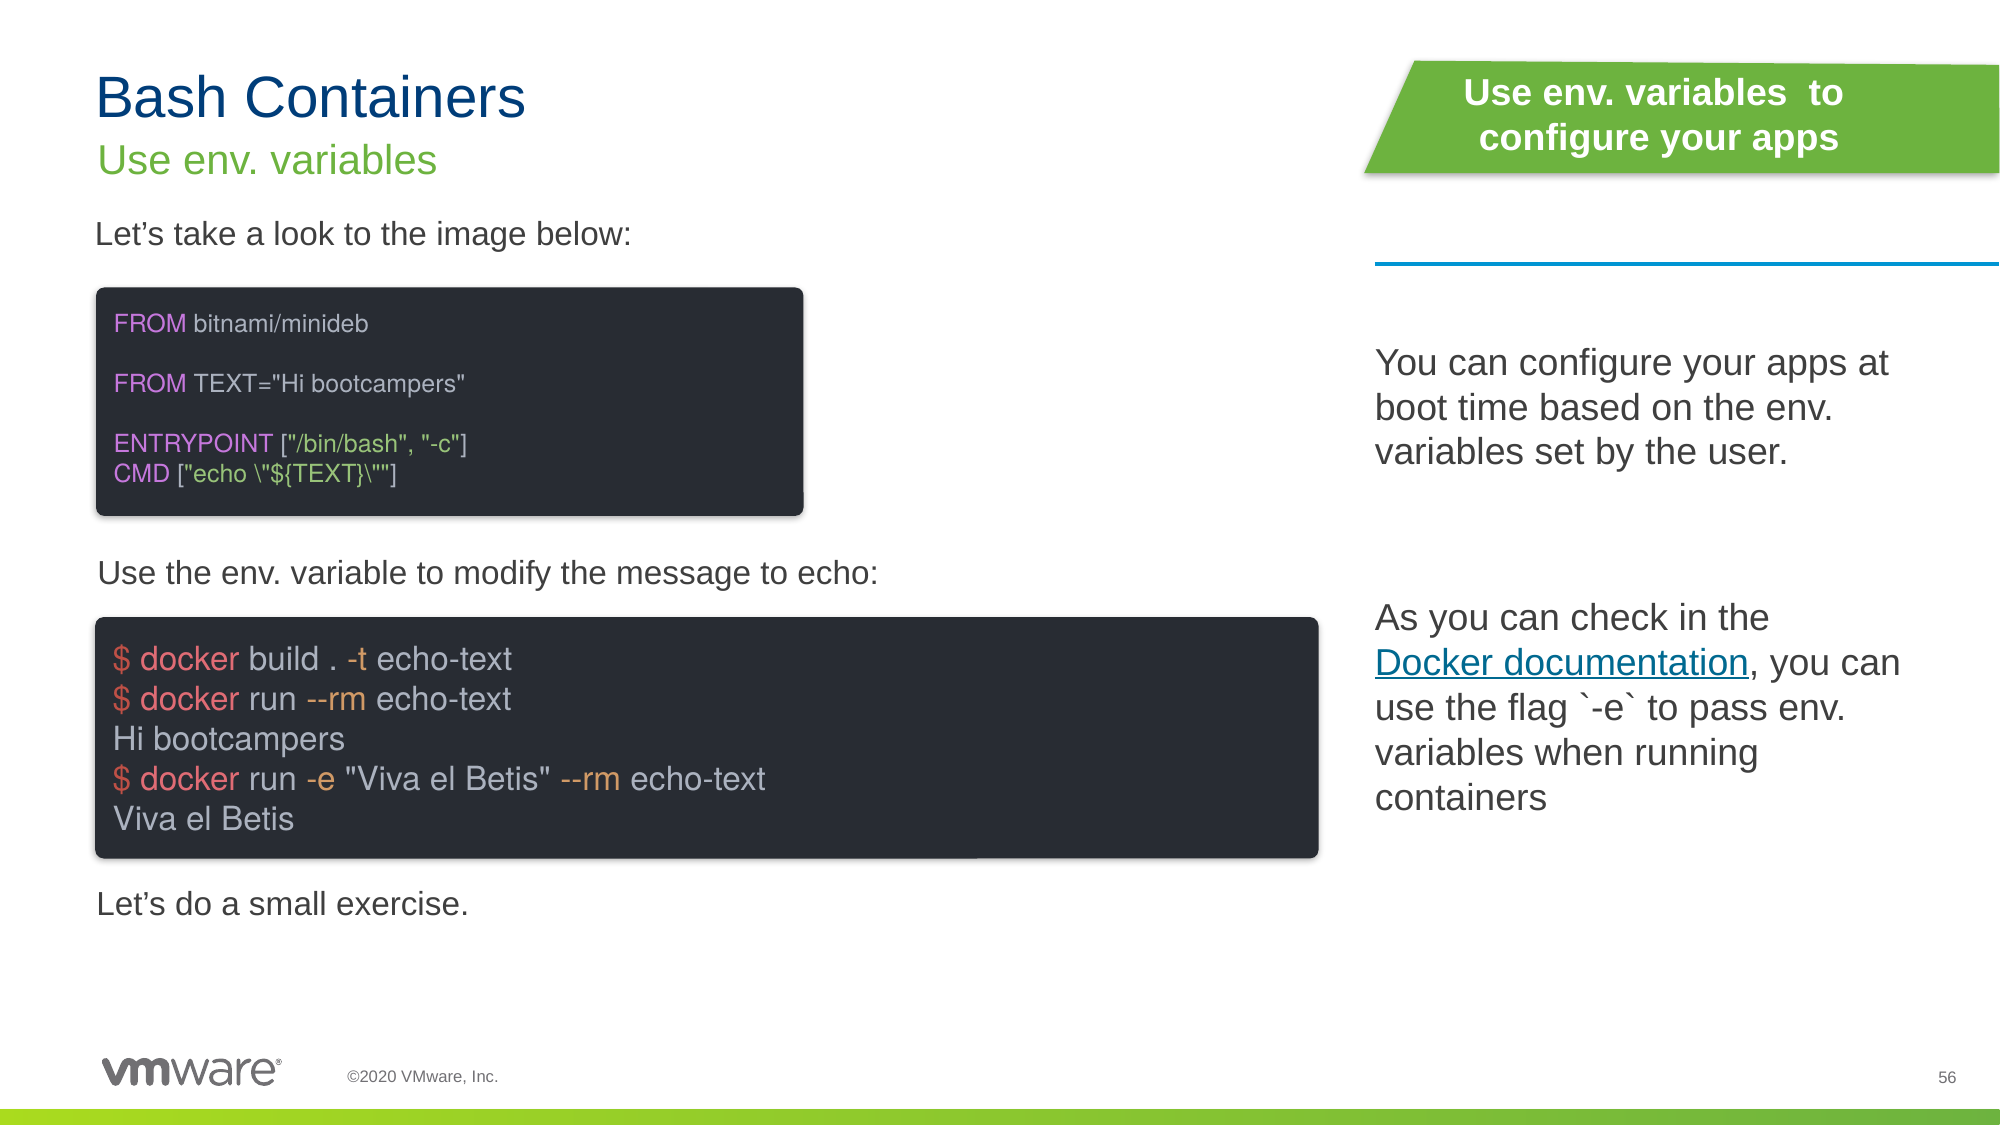

Use env. variables  to
configure your apps
# Bash Containers
Use env. variables

Let’s take a look to the image below:

You can configure your apps at boot time based on the env. variables set by the user.

As you can check in the Docker documentation, you can use the flag `-e` to pass env. variables when running containers
FROM bitnami/minideb
  
FROM TEXT="Hi bootcampers"
ENTRYPOINT ["/bin/bash", "-c"] 
CMD ["echo \"${TEXT}\""]

Use the env. variable to modify the message to echo:

$ docker build . -t echo-text
$ docker run --rm echo-text
Hi bootcampers
$ docker run -e "Viva el Betis" --rm echo-text
Viva el Betis
Let’s do a small exercise.